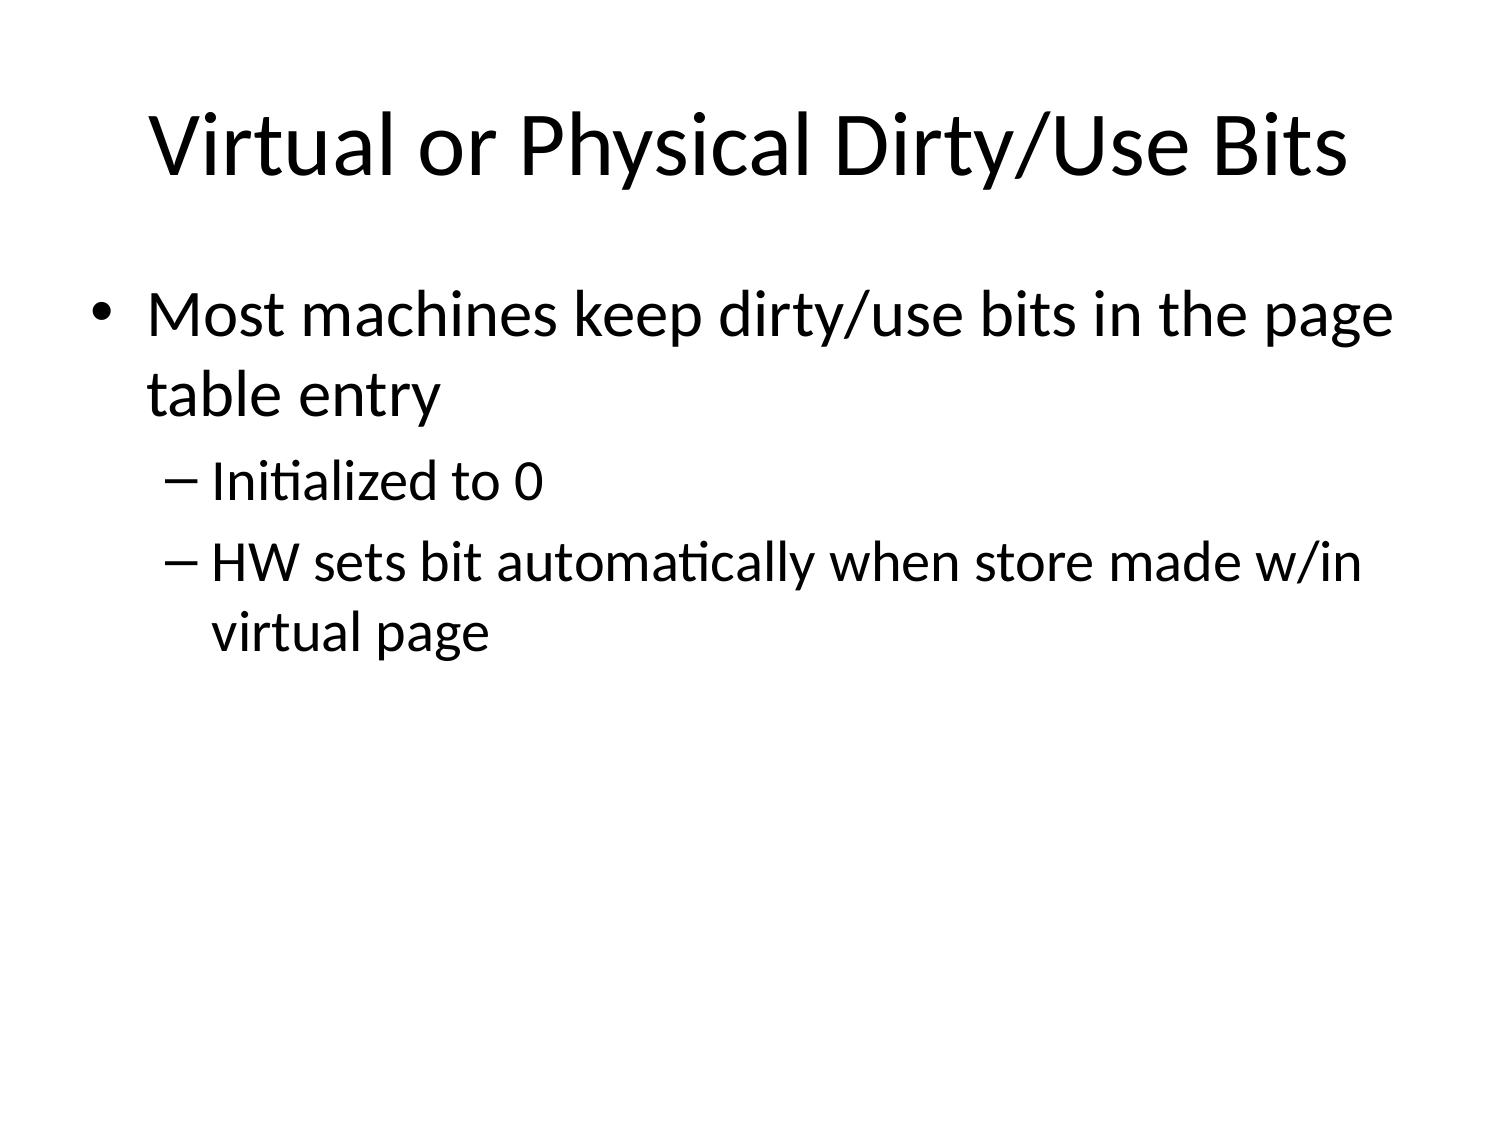

# Virtual or Physical Dirty/Use Bits
Most machines keep dirty/use bits in the page table entry
Initialized to 0
HW sets bit automatically when store made w/in virtual page